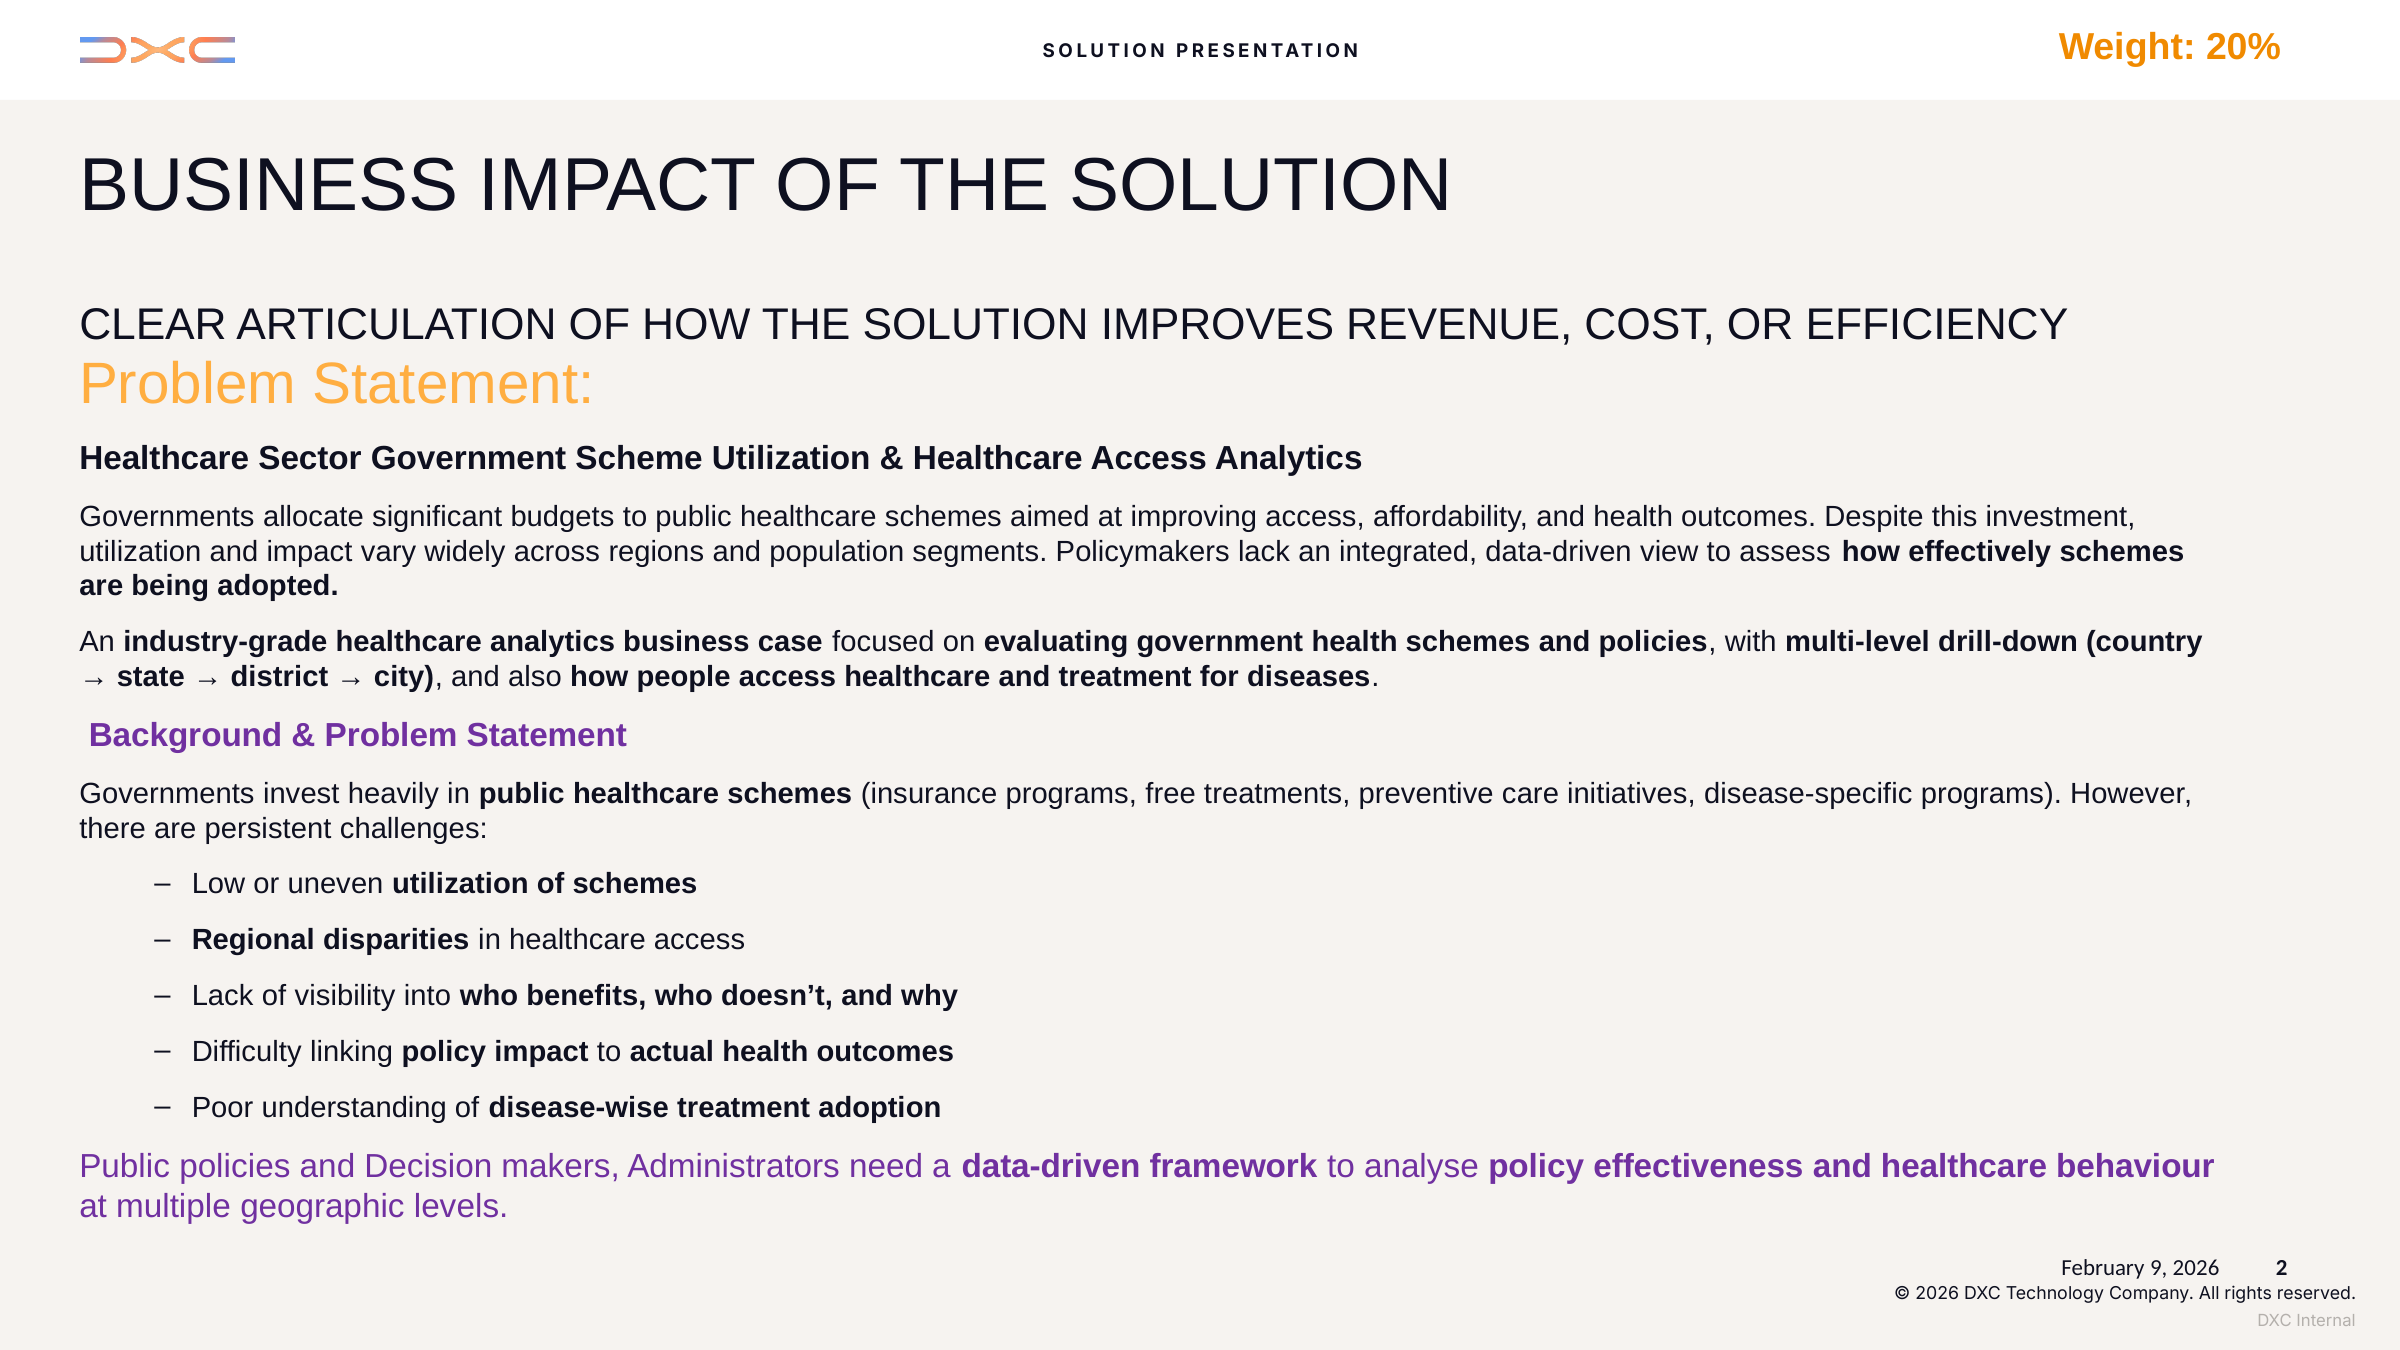

Weight: 20%
# Business Impact of the solution
Clear articulation of how the solution improves revenue, cost, or efficiency
Problem Statement:
Healthcare Sector Government Scheme Utilization & Healthcare Access Analytics
Governments allocate significant budgets to public healthcare schemes aimed at improving access, affordability, and health outcomes. Despite this investment, utilization and impact vary widely across regions and population segments. Policymakers lack an integrated, data-driven view to assess how effectively schemes are being adopted.
An industry-grade healthcare analytics business case focused on evaluating government health schemes and policies, with multi-level drill-down (country → state → district → city), and also how people access healthcare and treatment for diseases.
 Background & Problem Statement
Governments invest heavily in public healthcare schemes (insurance programs, free treatments, preventive care initiatives, disease-specific programs). However, there are persistent challenges:
Low or uneven utilization of schemes
Regional disparities in healthcare access
Lack of visibility into who benefits, who doesn’t, and why
Difficulty linking policy impact to actual health outcomes
Poor understanding of disease-wise treatment adoption
Public policies and Decision makers, Administrators need a data-driven framework to analyse policy effectiveness and healthcare behaviour at multiple geographic levels.